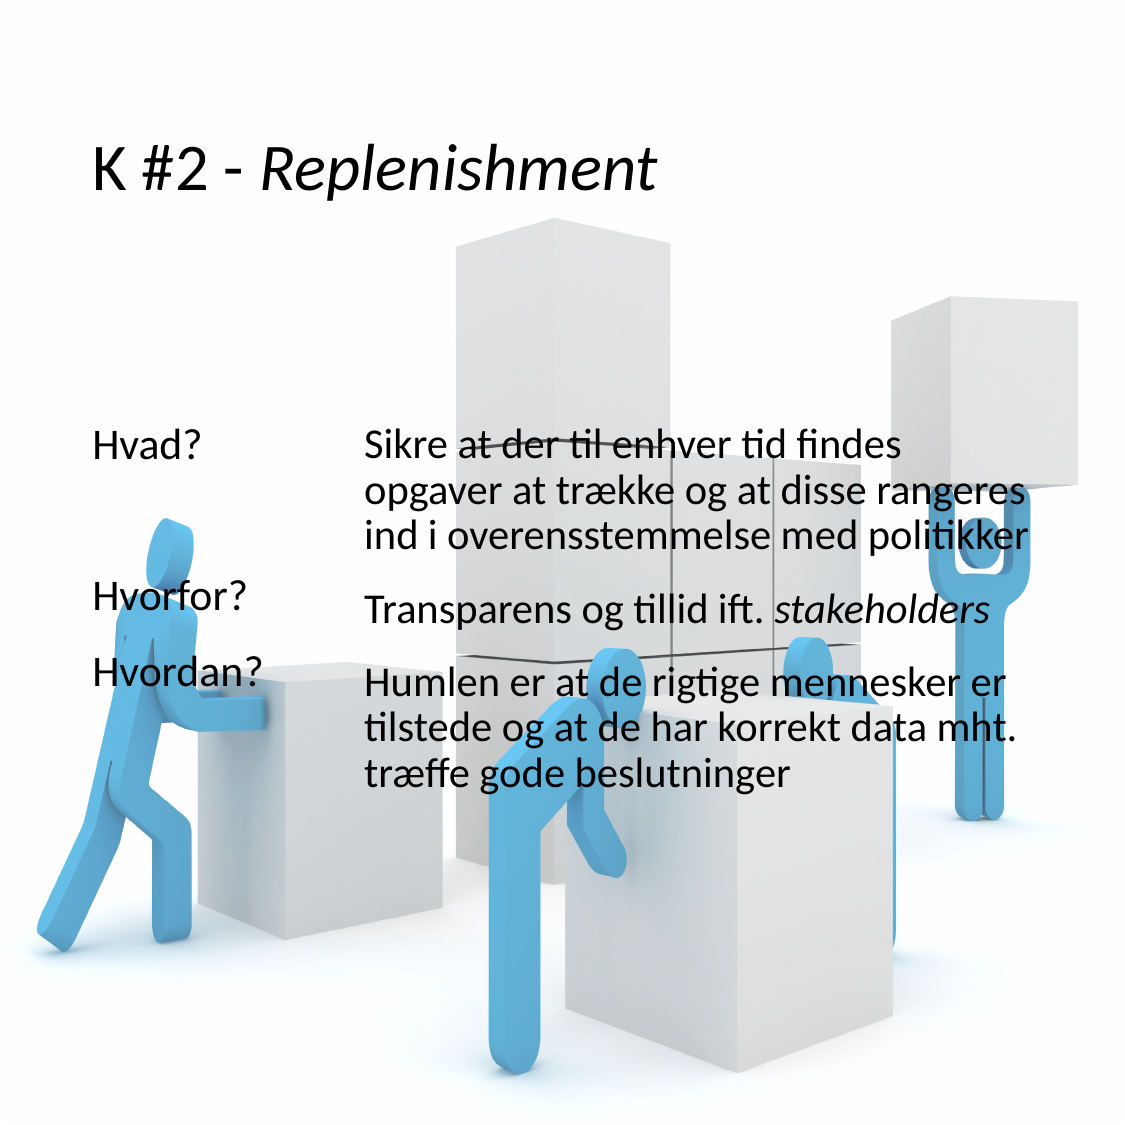

# K #2 - Replenishment
Hvad?

Hvorfor?
Hvordan?
Sikre at der til enhver tid findes opgaver at trække og at disse rangeres ind i overensstemmelse med politikker
Transparens og tillid ift. stakeholders
Humlen er at de rigtige mennesker er tilstede og at de har korrekt data mht. træffe gode beslutninger